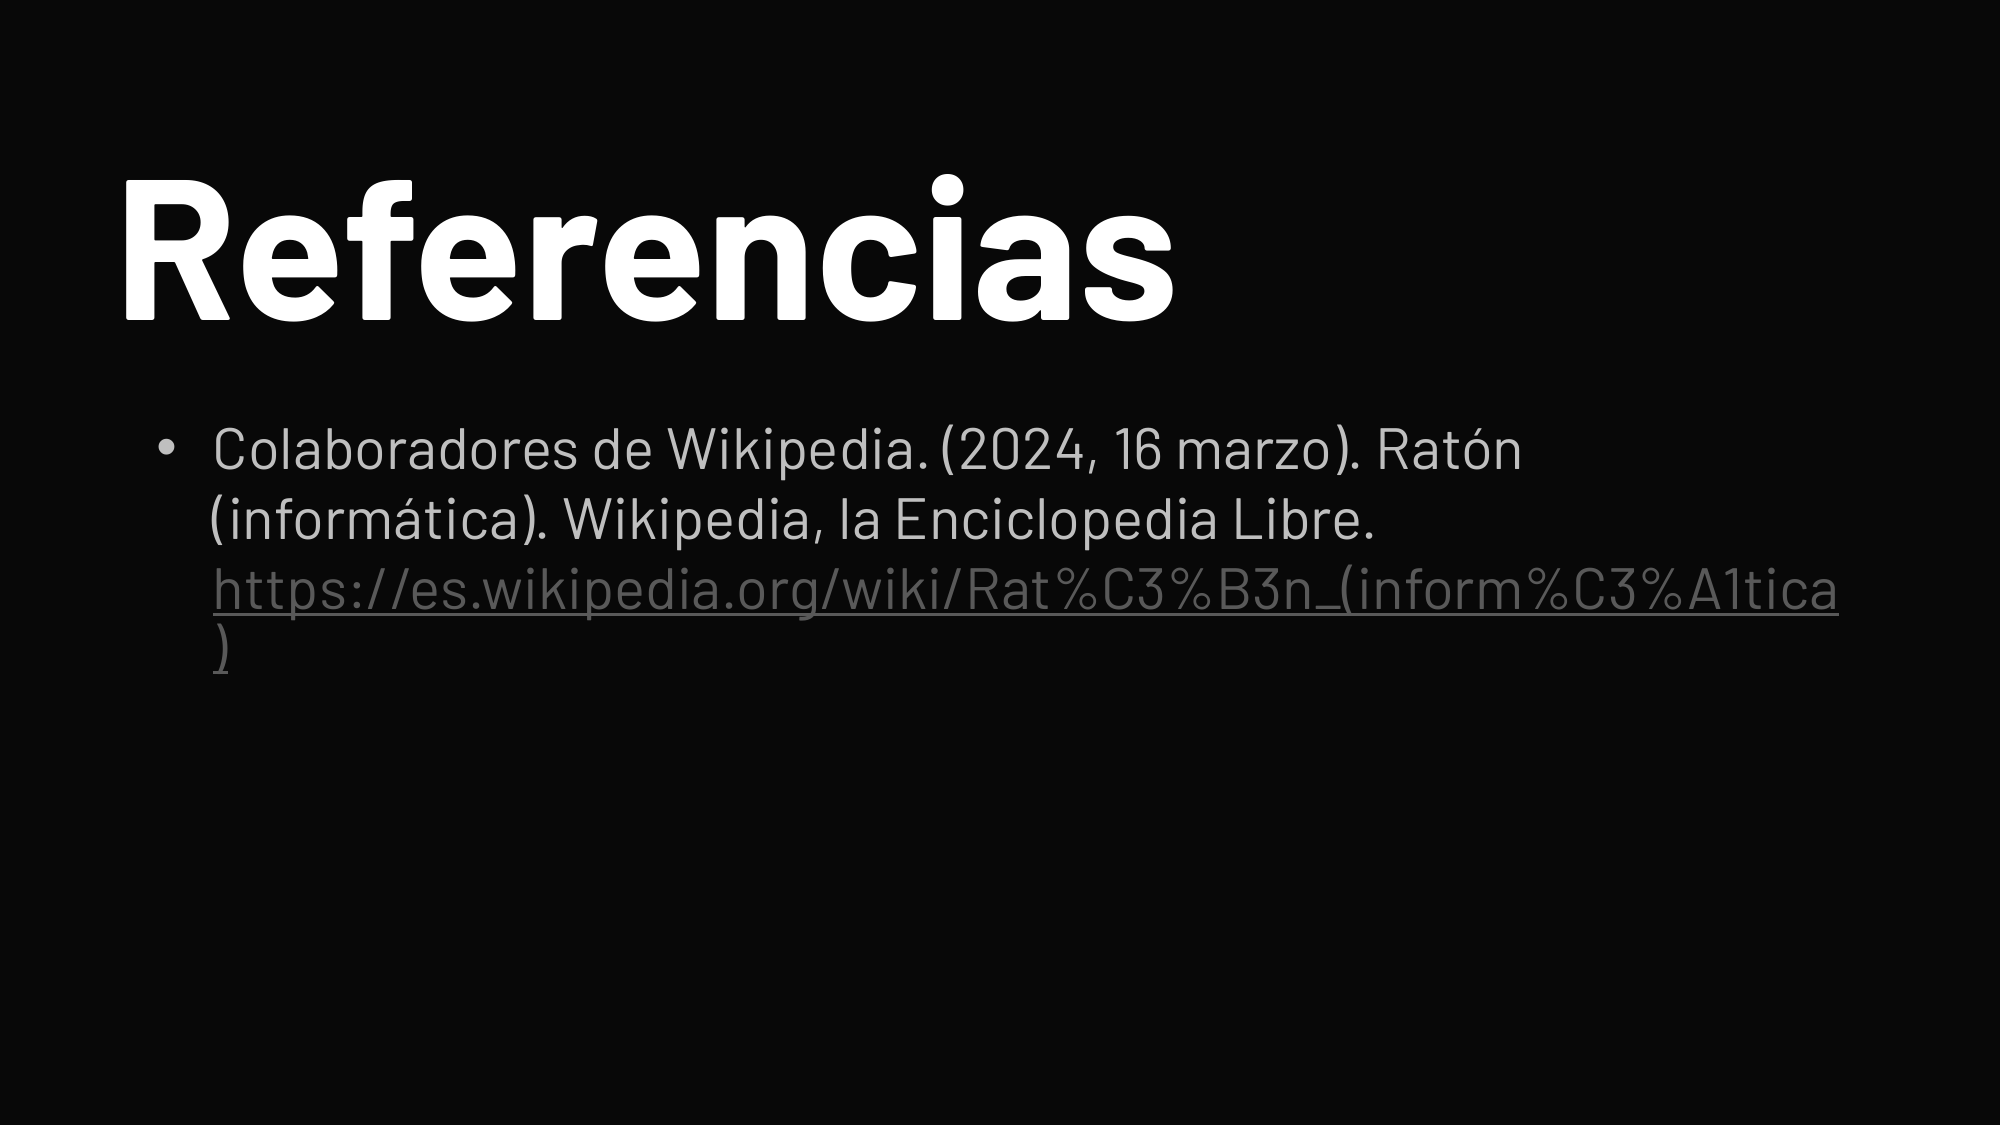

Referencias
Colaboradores de Wikipedia. (2024, 16 marzo). Ratón (informática). Wikipedia, la Enciclopedia Libre. https://es.wikipedia.org/wiki/Rat%C3%B3n_(inform%C3%A1tica)